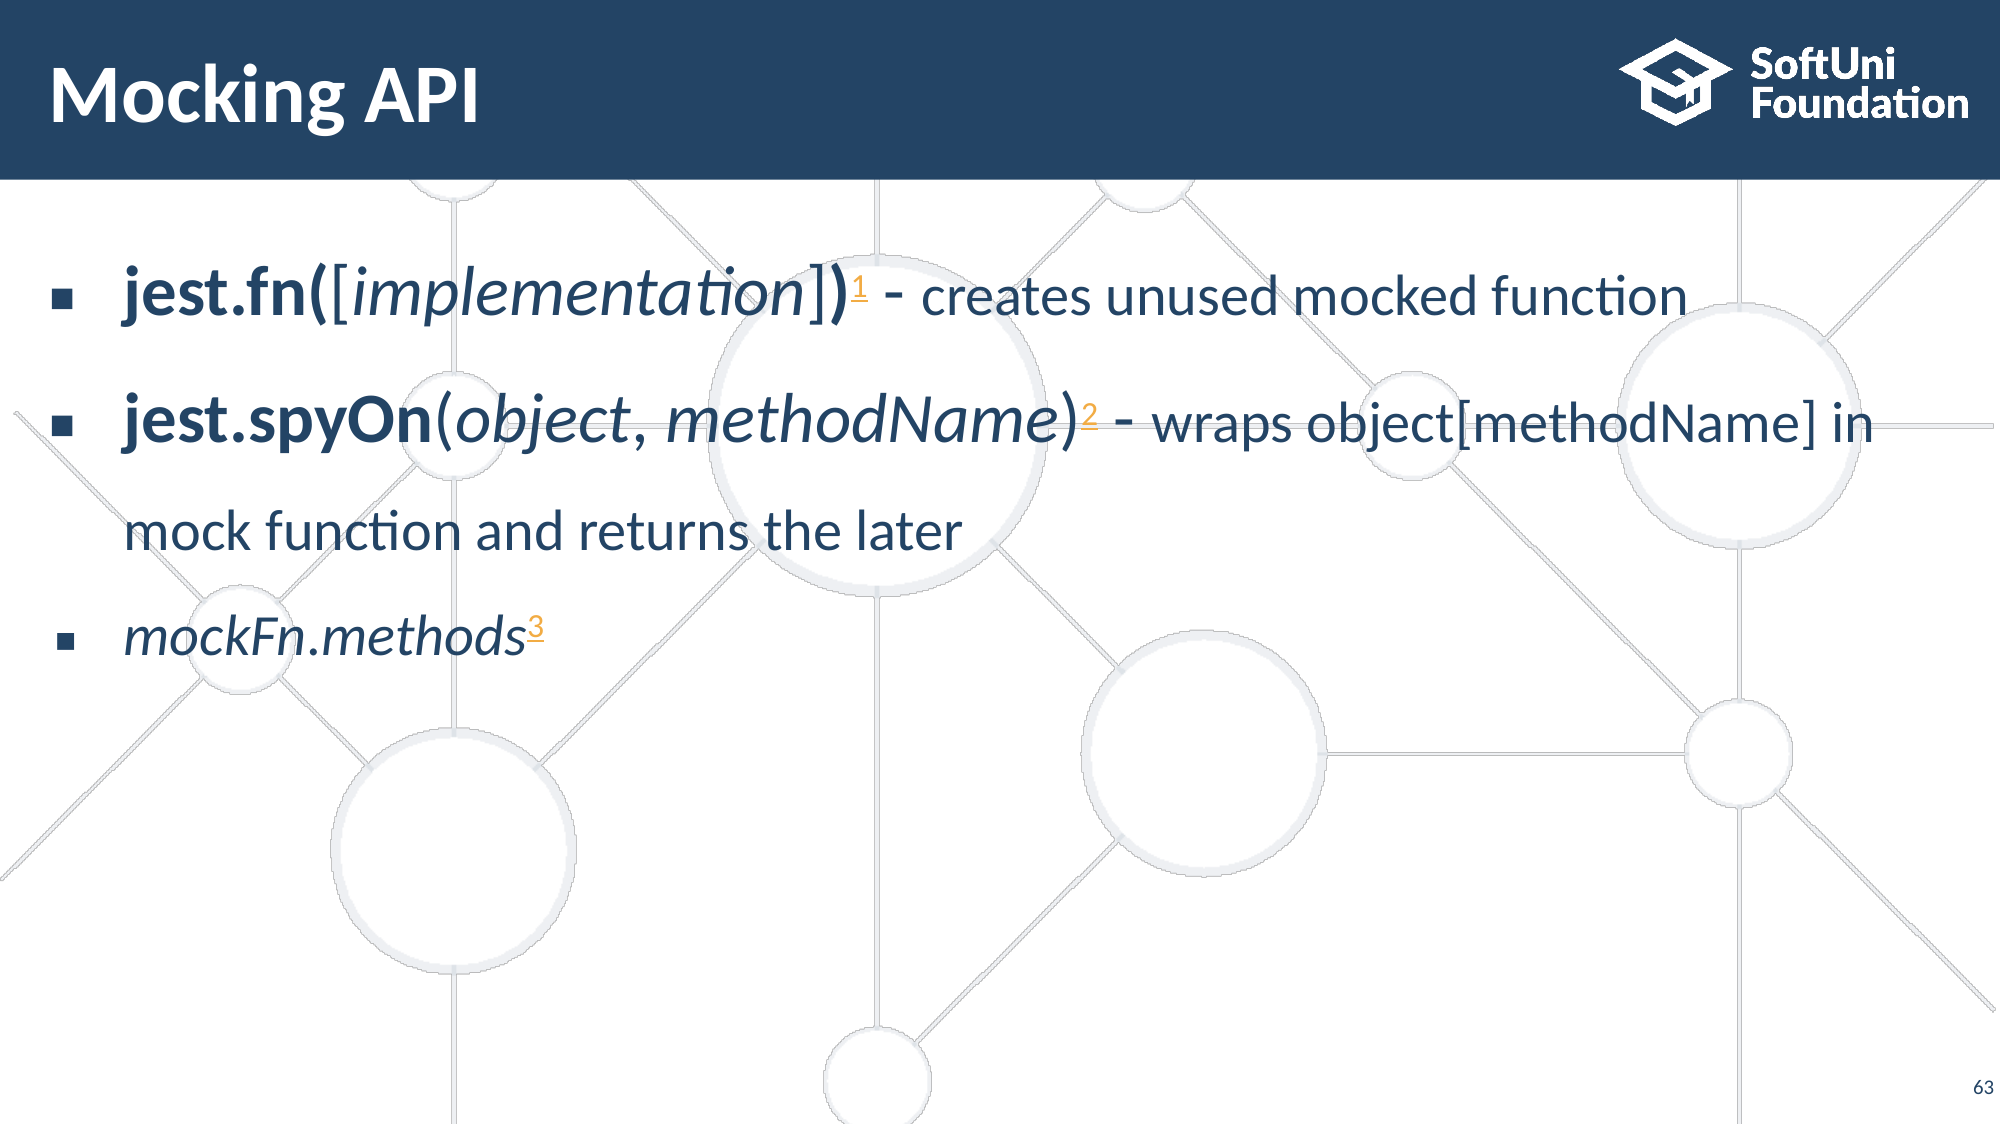

# Mocking API
jest.fn([implementation])1 - creates unused mocked function
jest.spyOn(object, methodName)2 - wraps object[methodName] in mock function and returns the later
mockFn.methods3

63